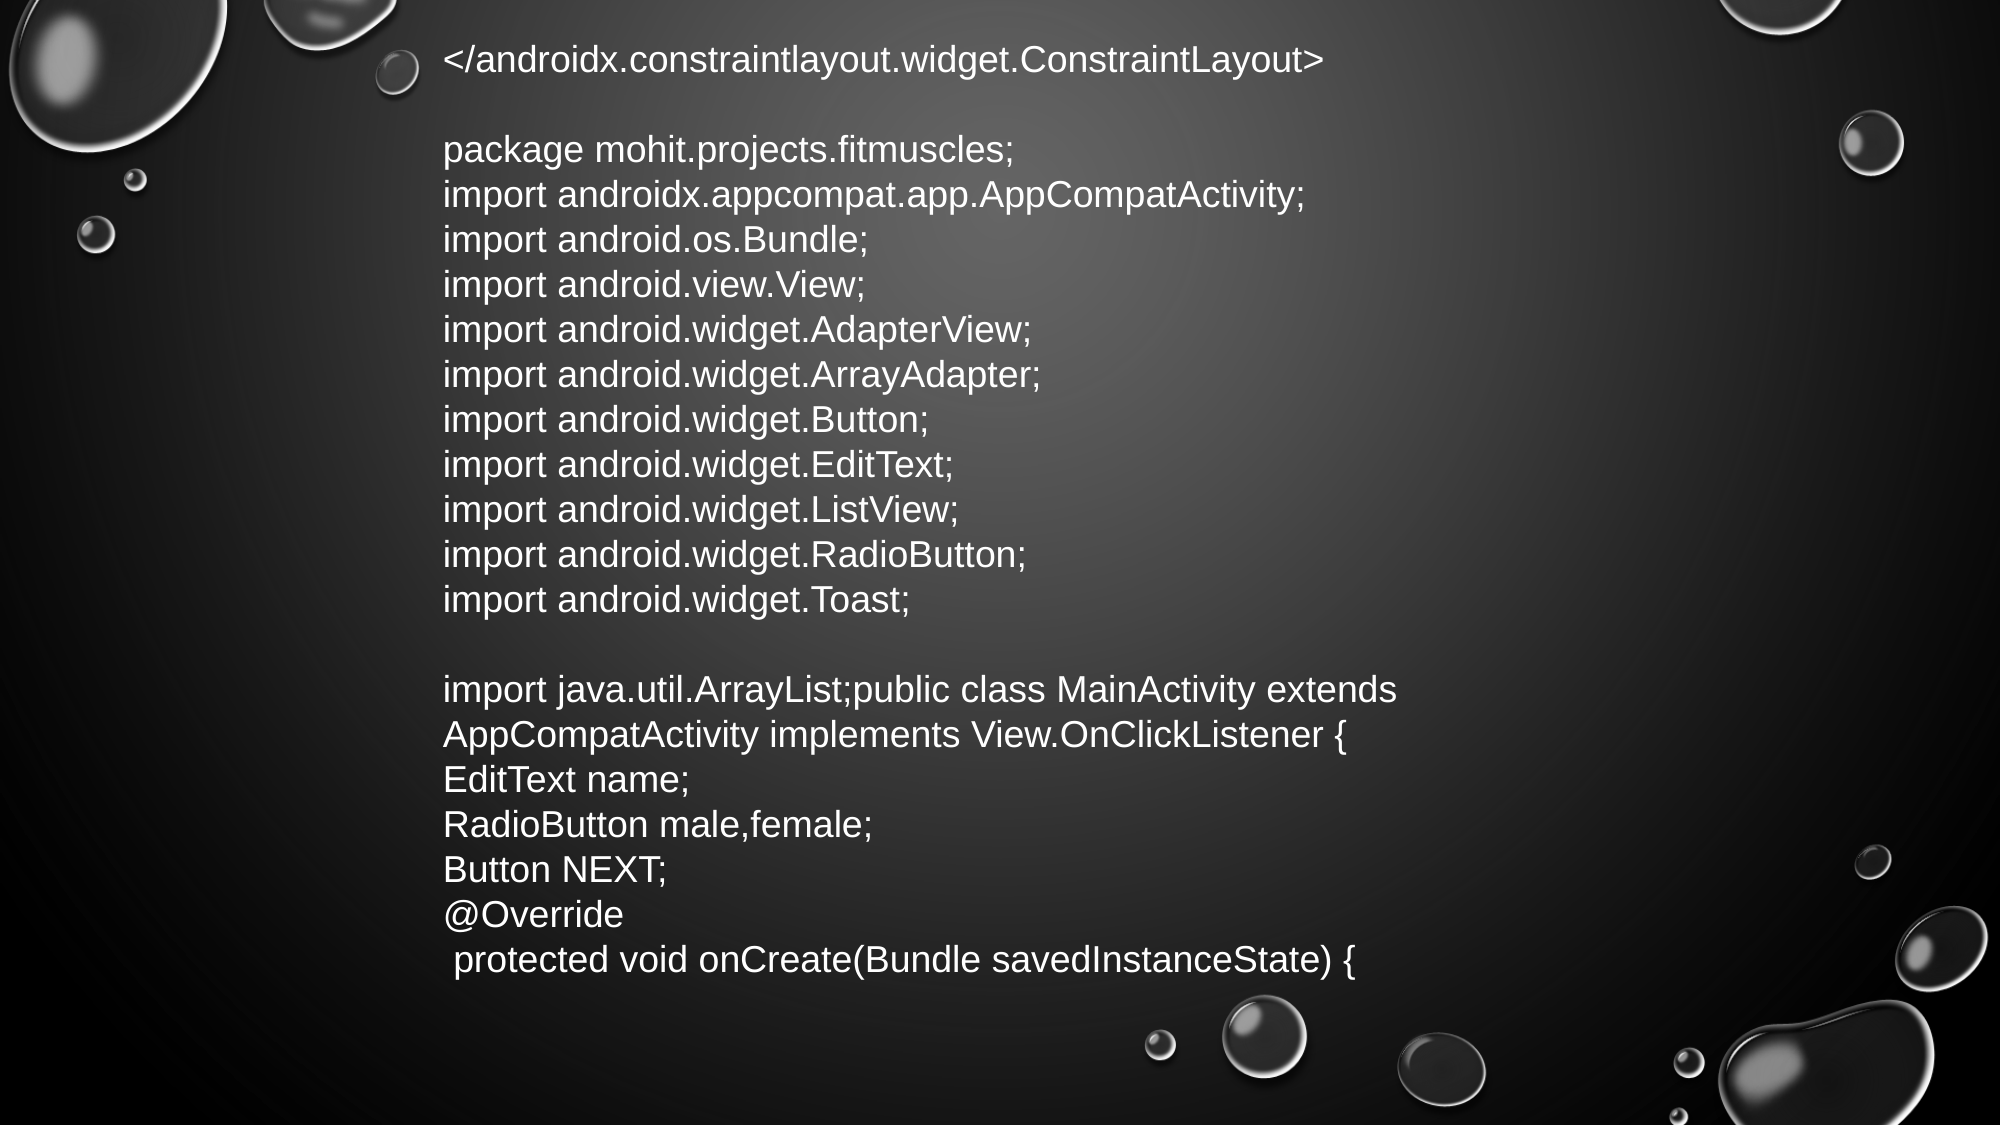

</androidx.constraintlayout.widget.ConstraintLayout>

package mohit.projects.fitmuscles;
import androidx.appcompat.app.AppCompatActivity;
import android.os.Bundle;
import android.view.View;
import android.widget.AdapterView;
import android.widget.ArrayAdapter;
import android.widget.Button;
import android.widget.EditText;
import android.widget.ListView;
import android.widget.RadioButton;
import android.widget.Toast;

import java.util.ArrayList;public class MainActivity extends AppCompatActivity implements View.OnClickListener {
EditText name;
RadioButton male,female;
Button NEXT;
@Override
 protected void onCreate(Bundle savedInstanceState) {